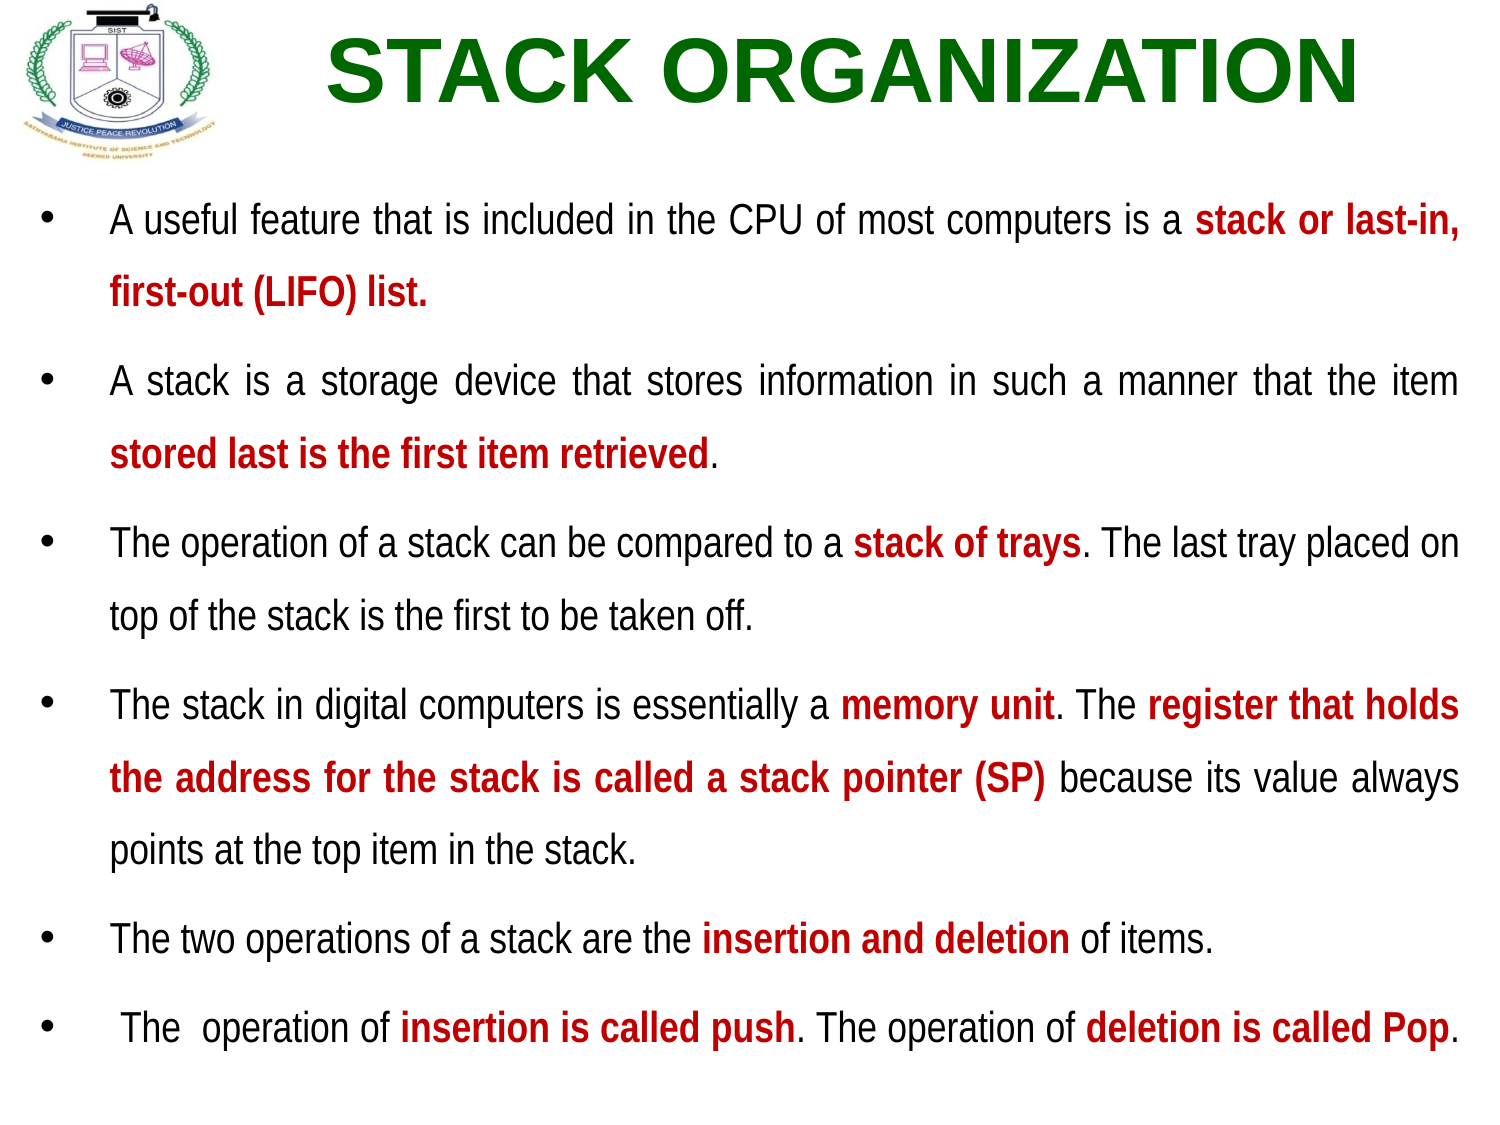

# STACK ORGANIZATION
A useful feature that is included in the CPU of most computers is a stack or last-in, first-out (LIFO) list.
A stack is a storage device that stores information in such a manner that the item stored last is the first item retrieved.
The operation of a stack can be compared to a stack of trays. The last tray placed on top of the stack is the first to be taken off.
The stack in digital computers is essentially a memory unit. The register that holds the address for the stack is called a stack pointer (SP) because its value always points at the top item in the stack.
The two operations of a stack are the insertion and deletion of items.
 The  operation of insertion is called push. The operation of deletion is called Pop.